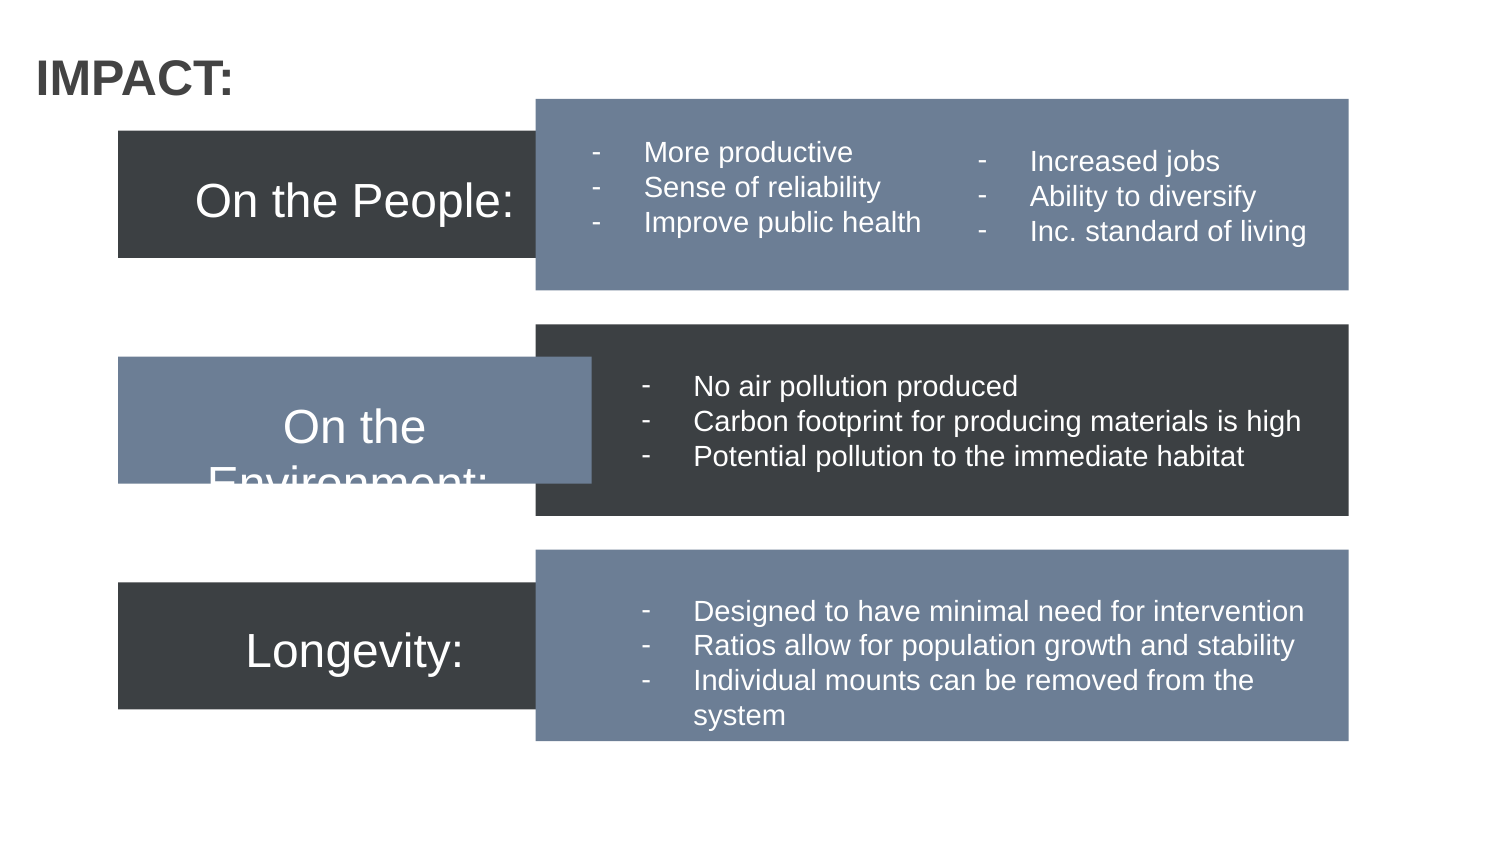

# IMPACT:

More productive
Sense of reliability
Improve public health
Increased jobs
Ability to diversify
Inc. standard of living

On the People:
REVENUE LAST YEAR

No air pollution produced
Carbon footprint for producing materials is high
Potential pollution to the immediate habitat

On the Environment:
2,000

Designed to have minimal need for intervention
Ratios allow for population growth and stability
Individual mounts can be removed from the system

Longevity:
EMPLOYEES